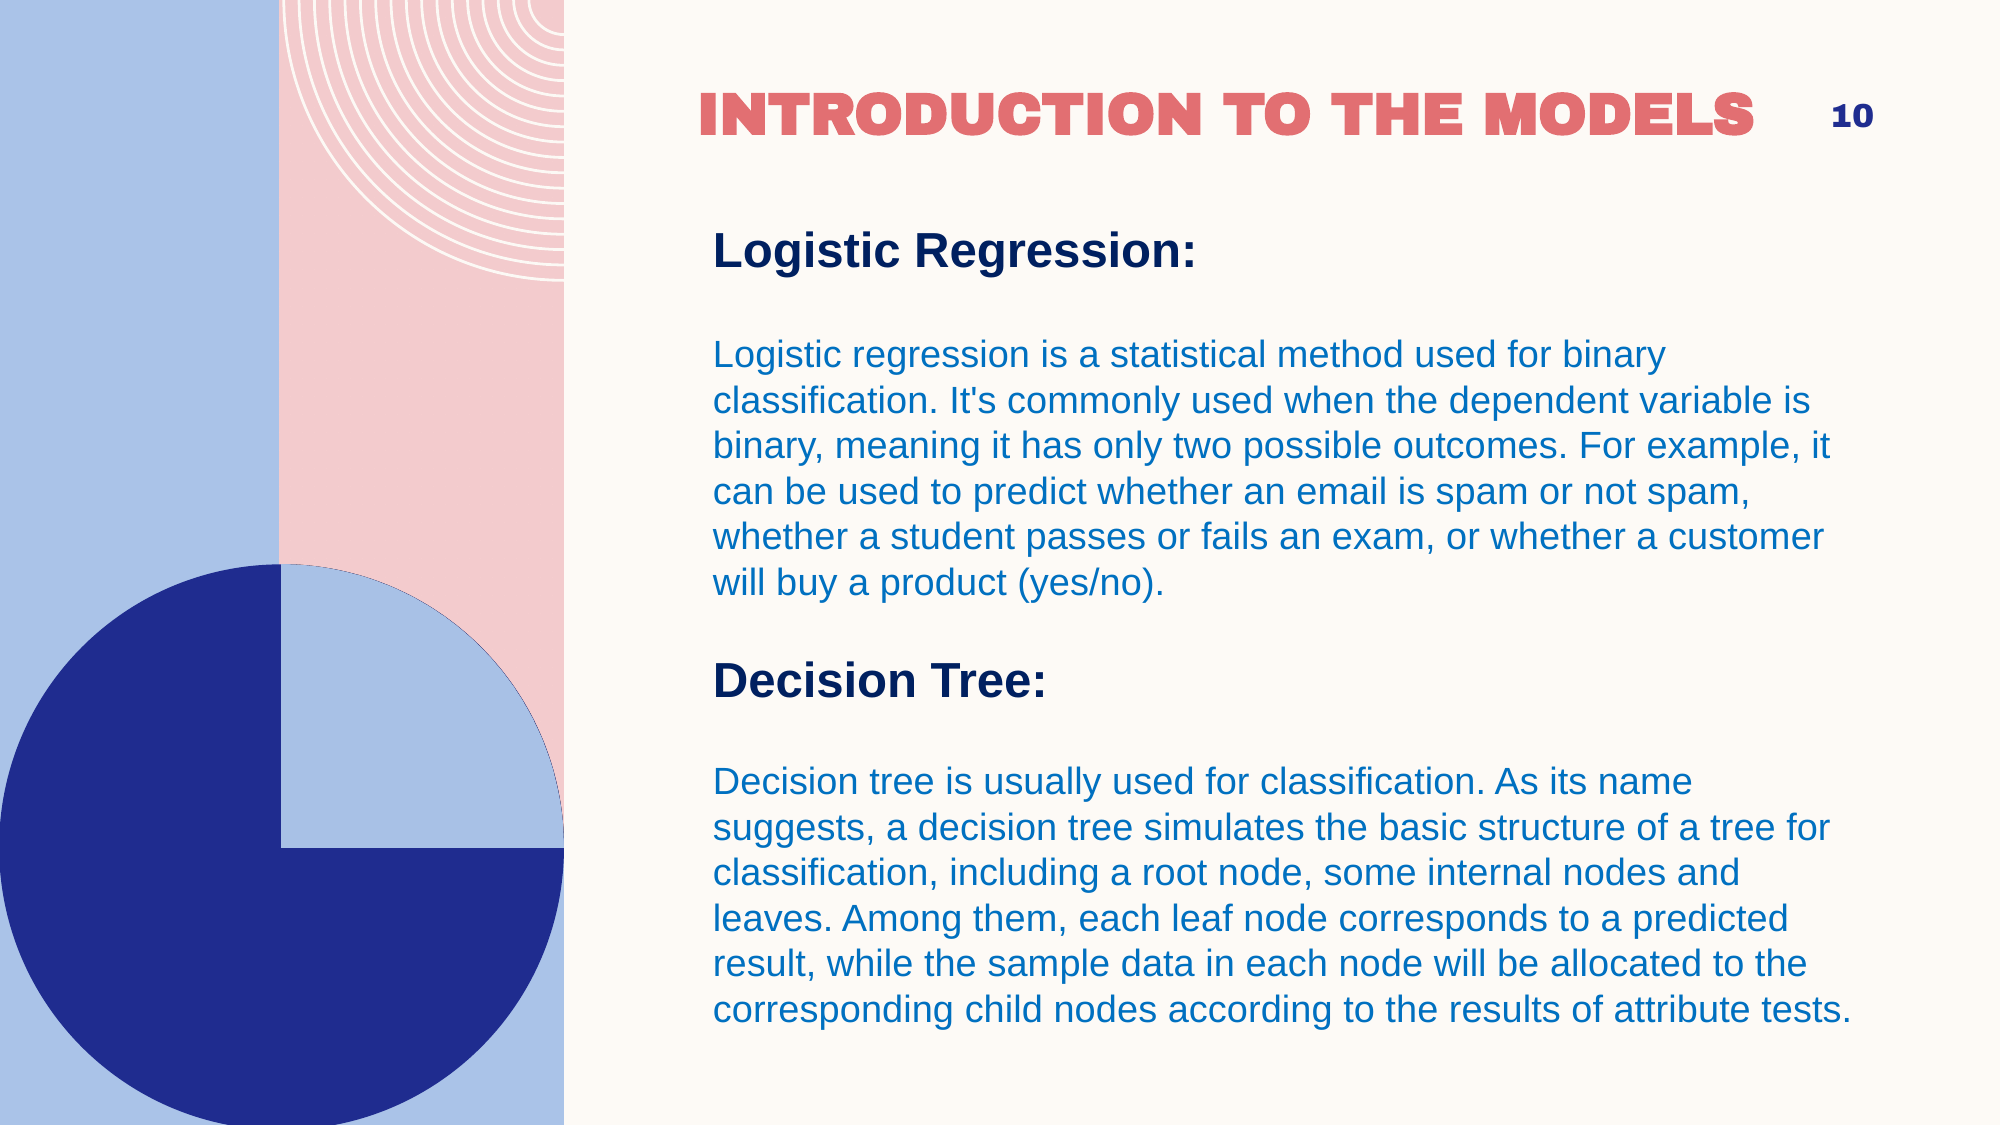

# Introduction To the models
10
Logistic Regression:

Logistic regression is a statistical method used for binary classification. It's commonly used when the dependent variable is binary, meaning it has only two possible outcomes. For example, it can be used to predict whether an email is spam or not spam, whether a student passes or fails an exam, or whether a customer will buy a product (yes/no).

​Decision Tree:

Decision tree is usually used for classification. As its name suggests, a decision tree simulates the basic structure of a tree for classification, including a root node, some internal nodes and leaves. Among them, each leaf node corresponds to a predicted result, while the sample data in each node will be allocated to the corresponding child nodes according to the results of attribute tests.​